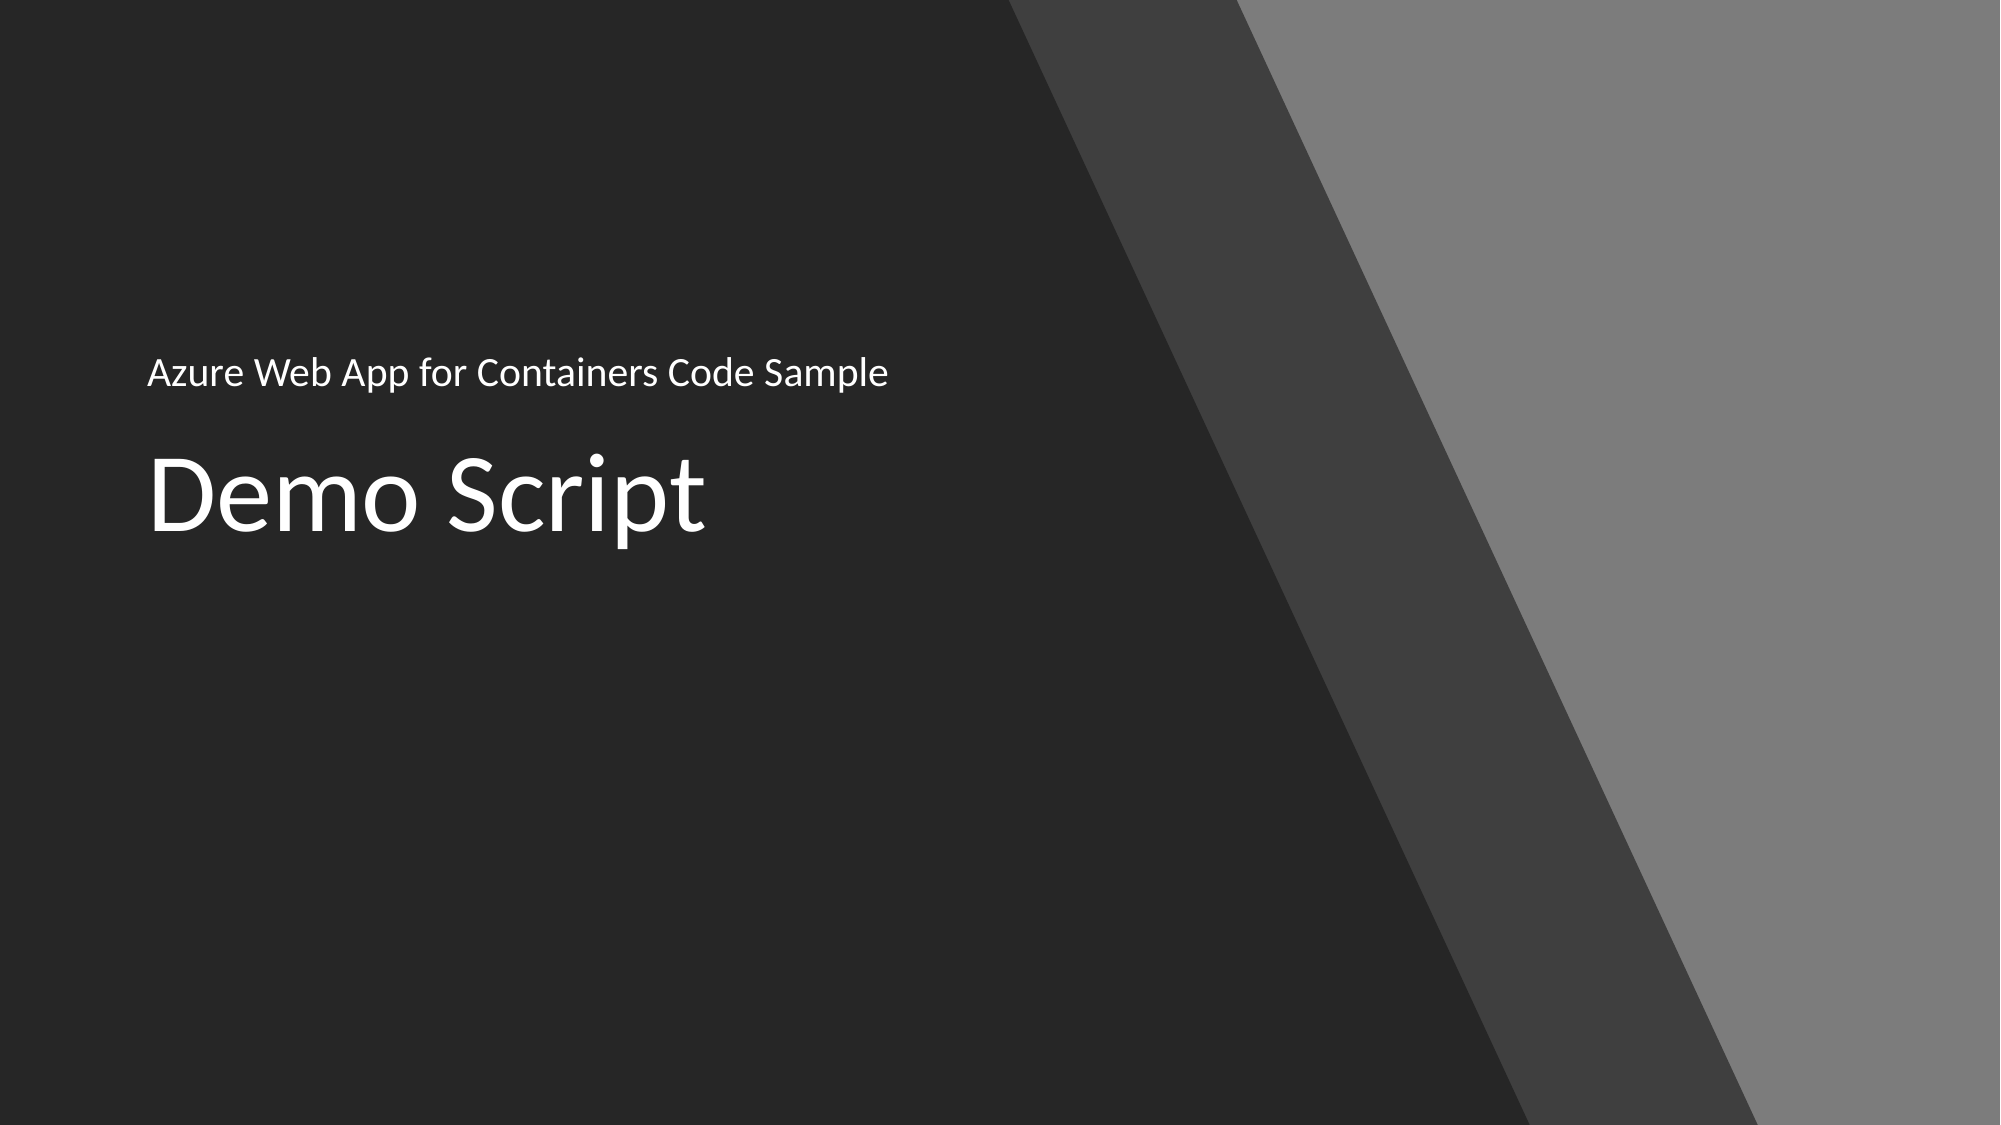

Azure Web App for Containers Code Sample
# Demo Script